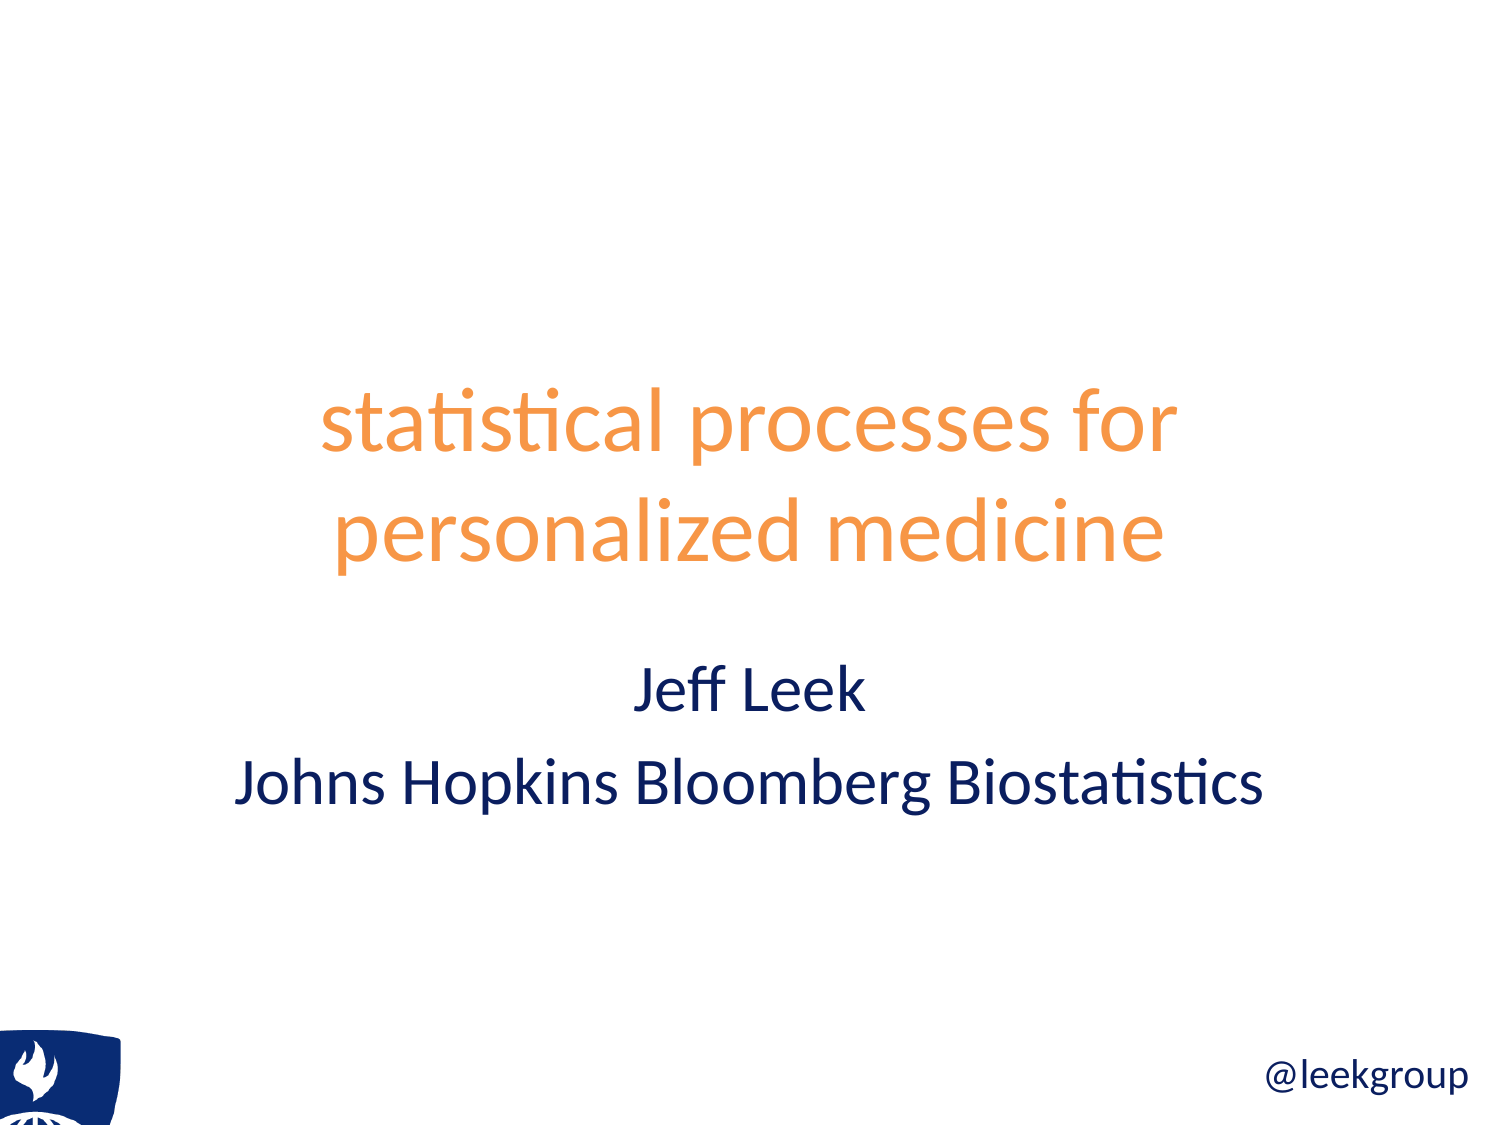

# statistical processes for personalized medicine
Jeff Leek
Johns Hopkins Bloomberg Biostatistics